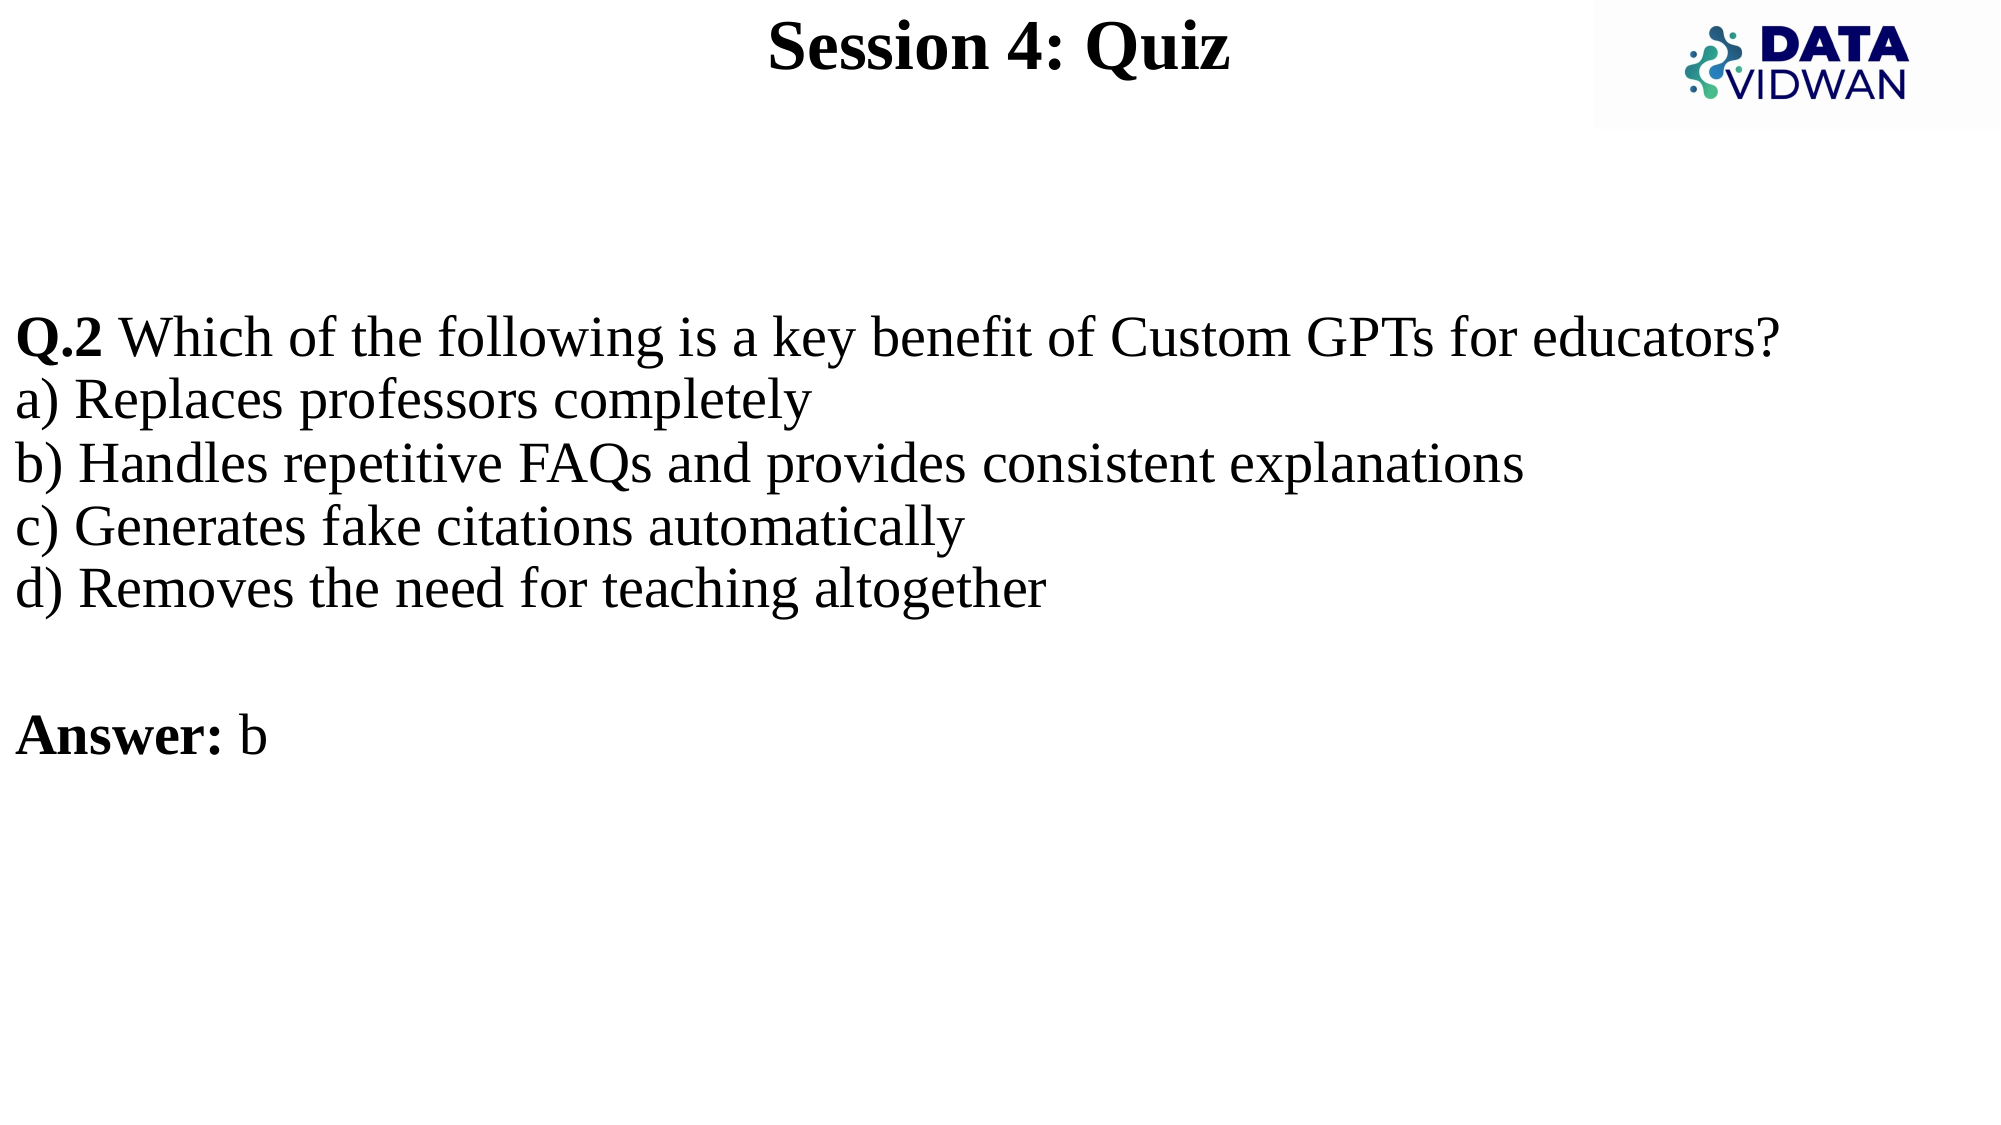

# Session 4: Quiz

Q.2 Which of the following is a key benefit of Custom GPTs for educators?
a) Replaces professors completely
b) Handles repetitive FAQs and provides consistent explanations
c) Generates fake citations automatically
d) Removes the need for teaching altogether
Answer: b